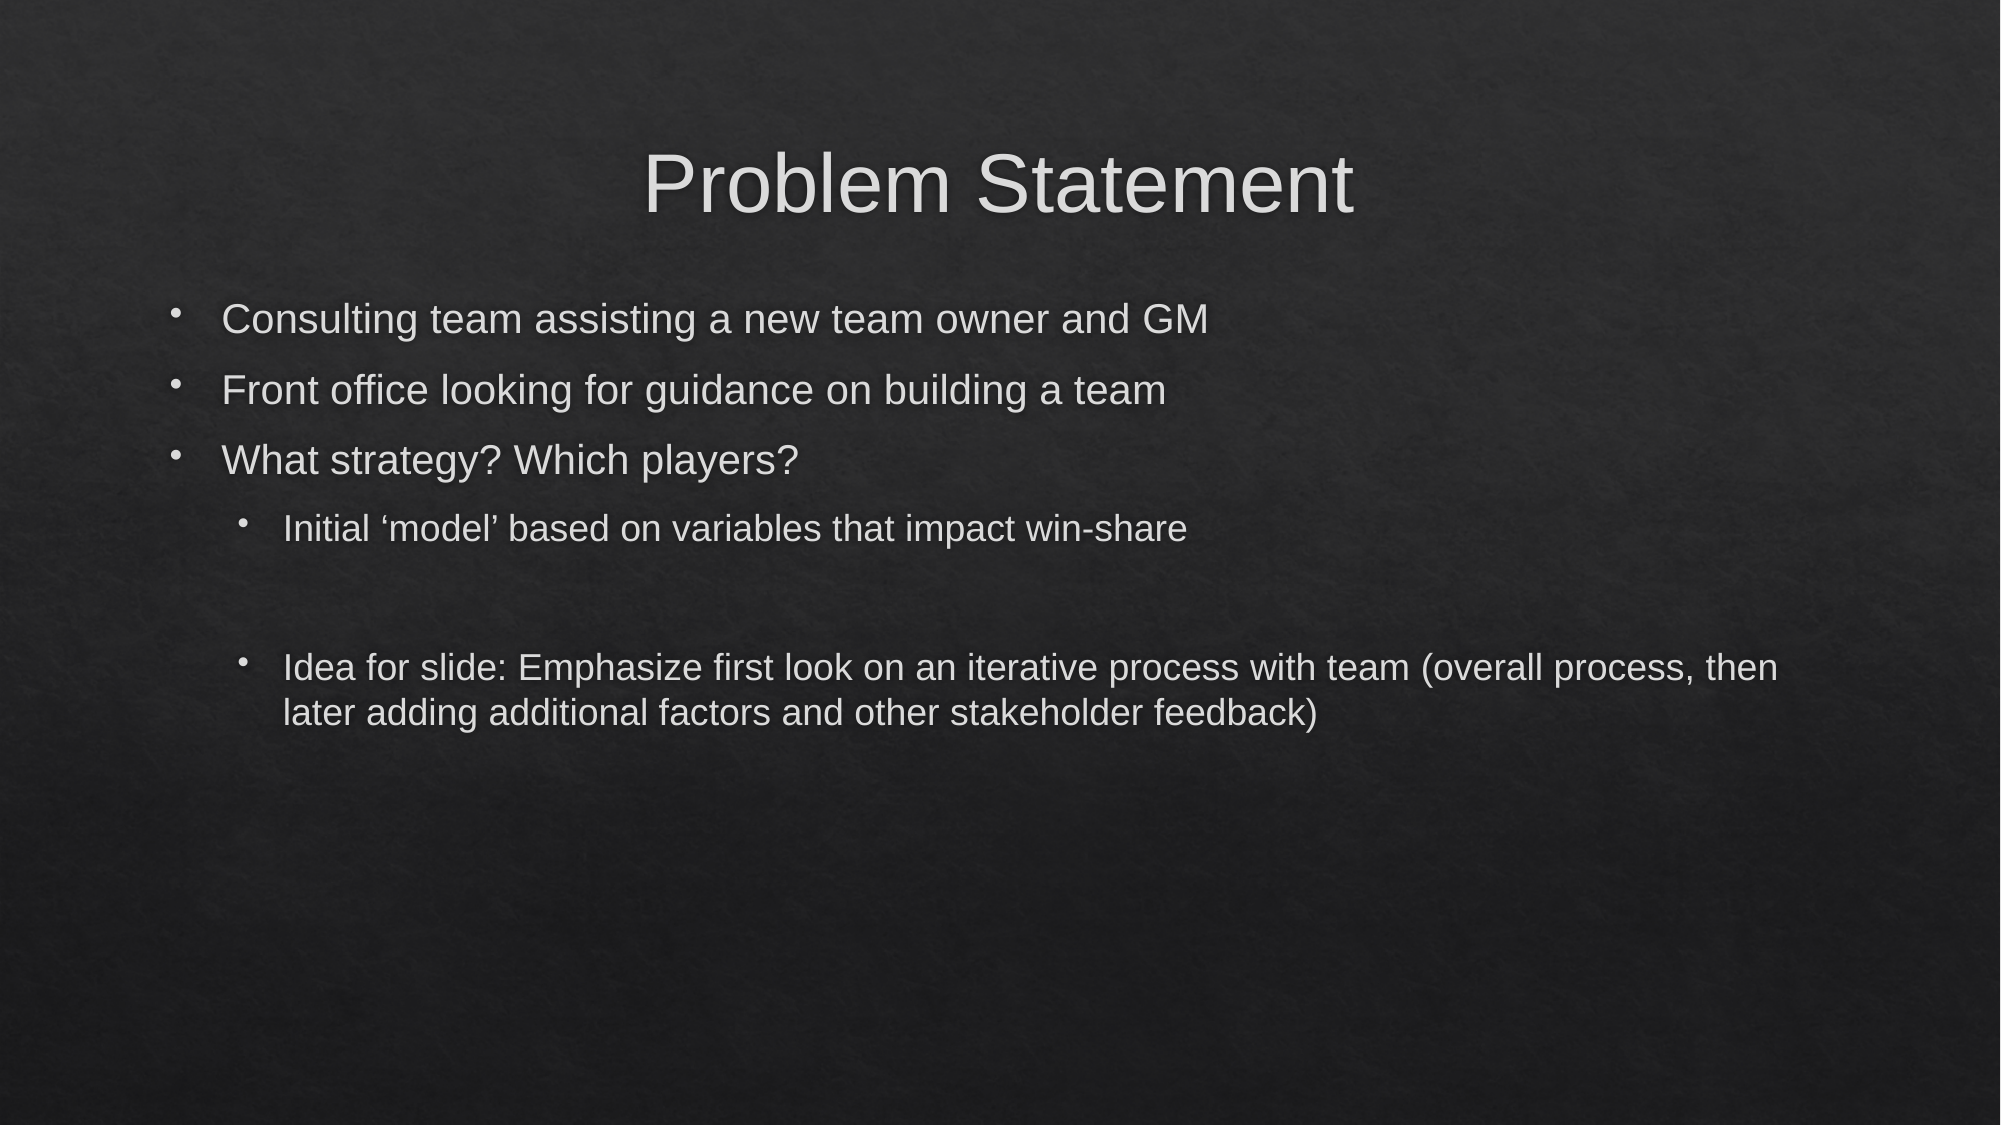

# Problem Statement
Consulting team assisting a new team owner and GM
Front office looking for guidance on building a team
What strategy? Which players?
Initial ‘model’ based on variables that impact win-share

Idea for slide: Emphasize first look on an iterative process with team (overall process, then later adding additional factors and other stakeholder feedback)